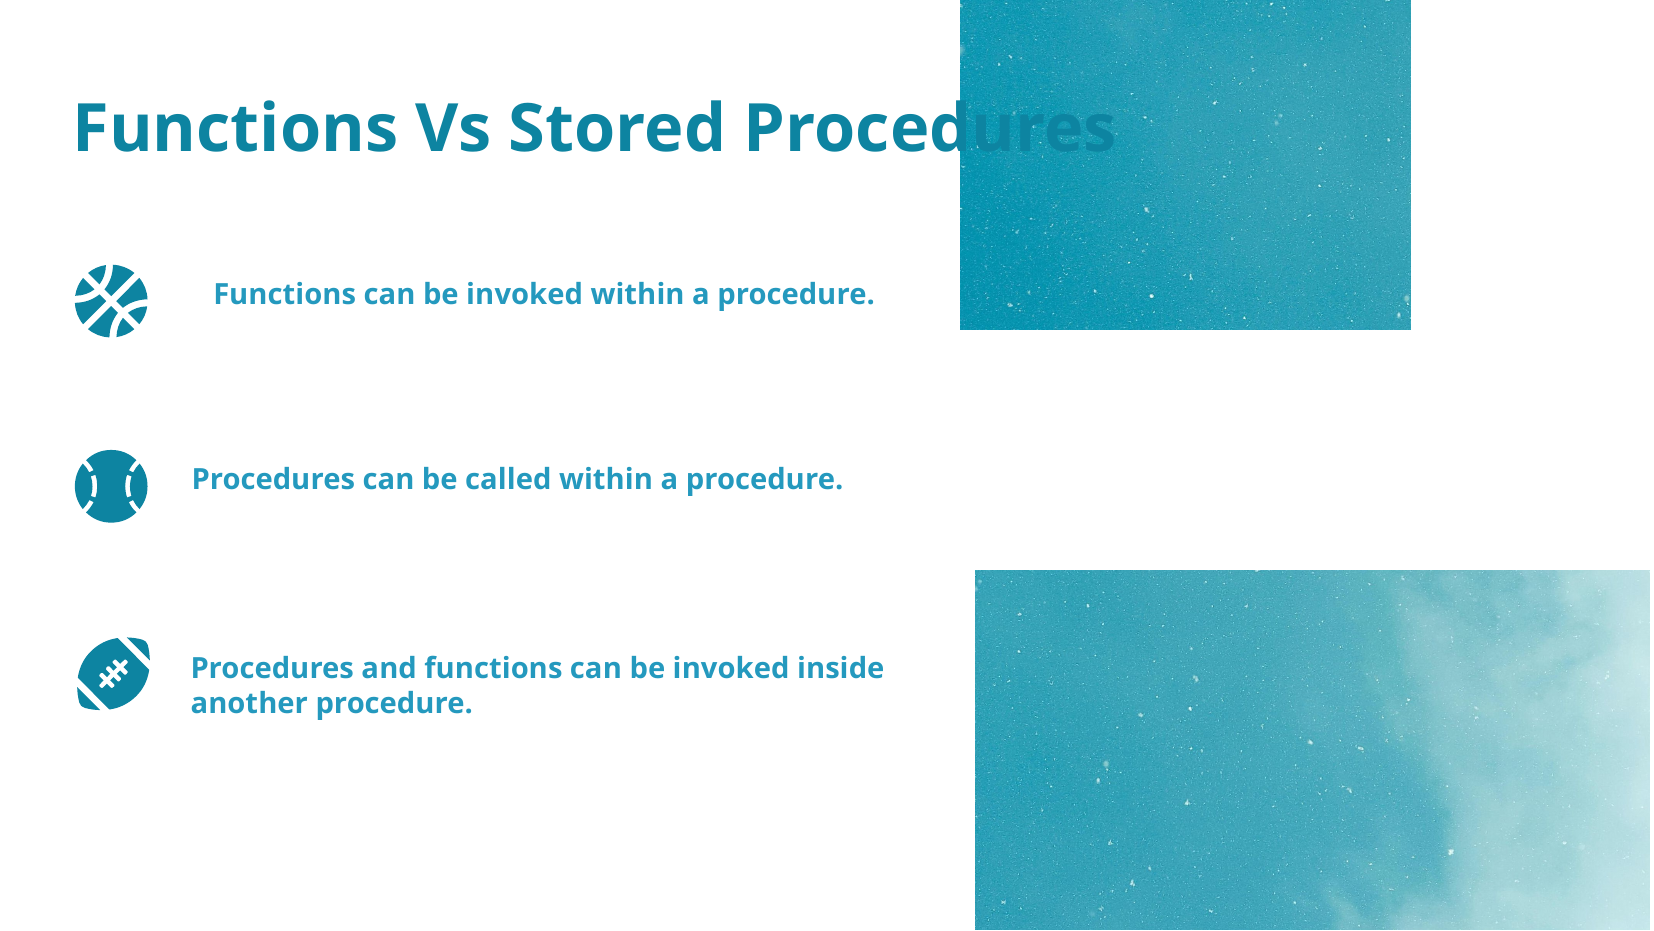

Functions Vs Stored Procedures
Functions can be invoked within a procedure.

Procedures can be called within a procedure.

Procedures and functions can be invoked inside another procedure.
  Functions can be invoked inside of other functions.